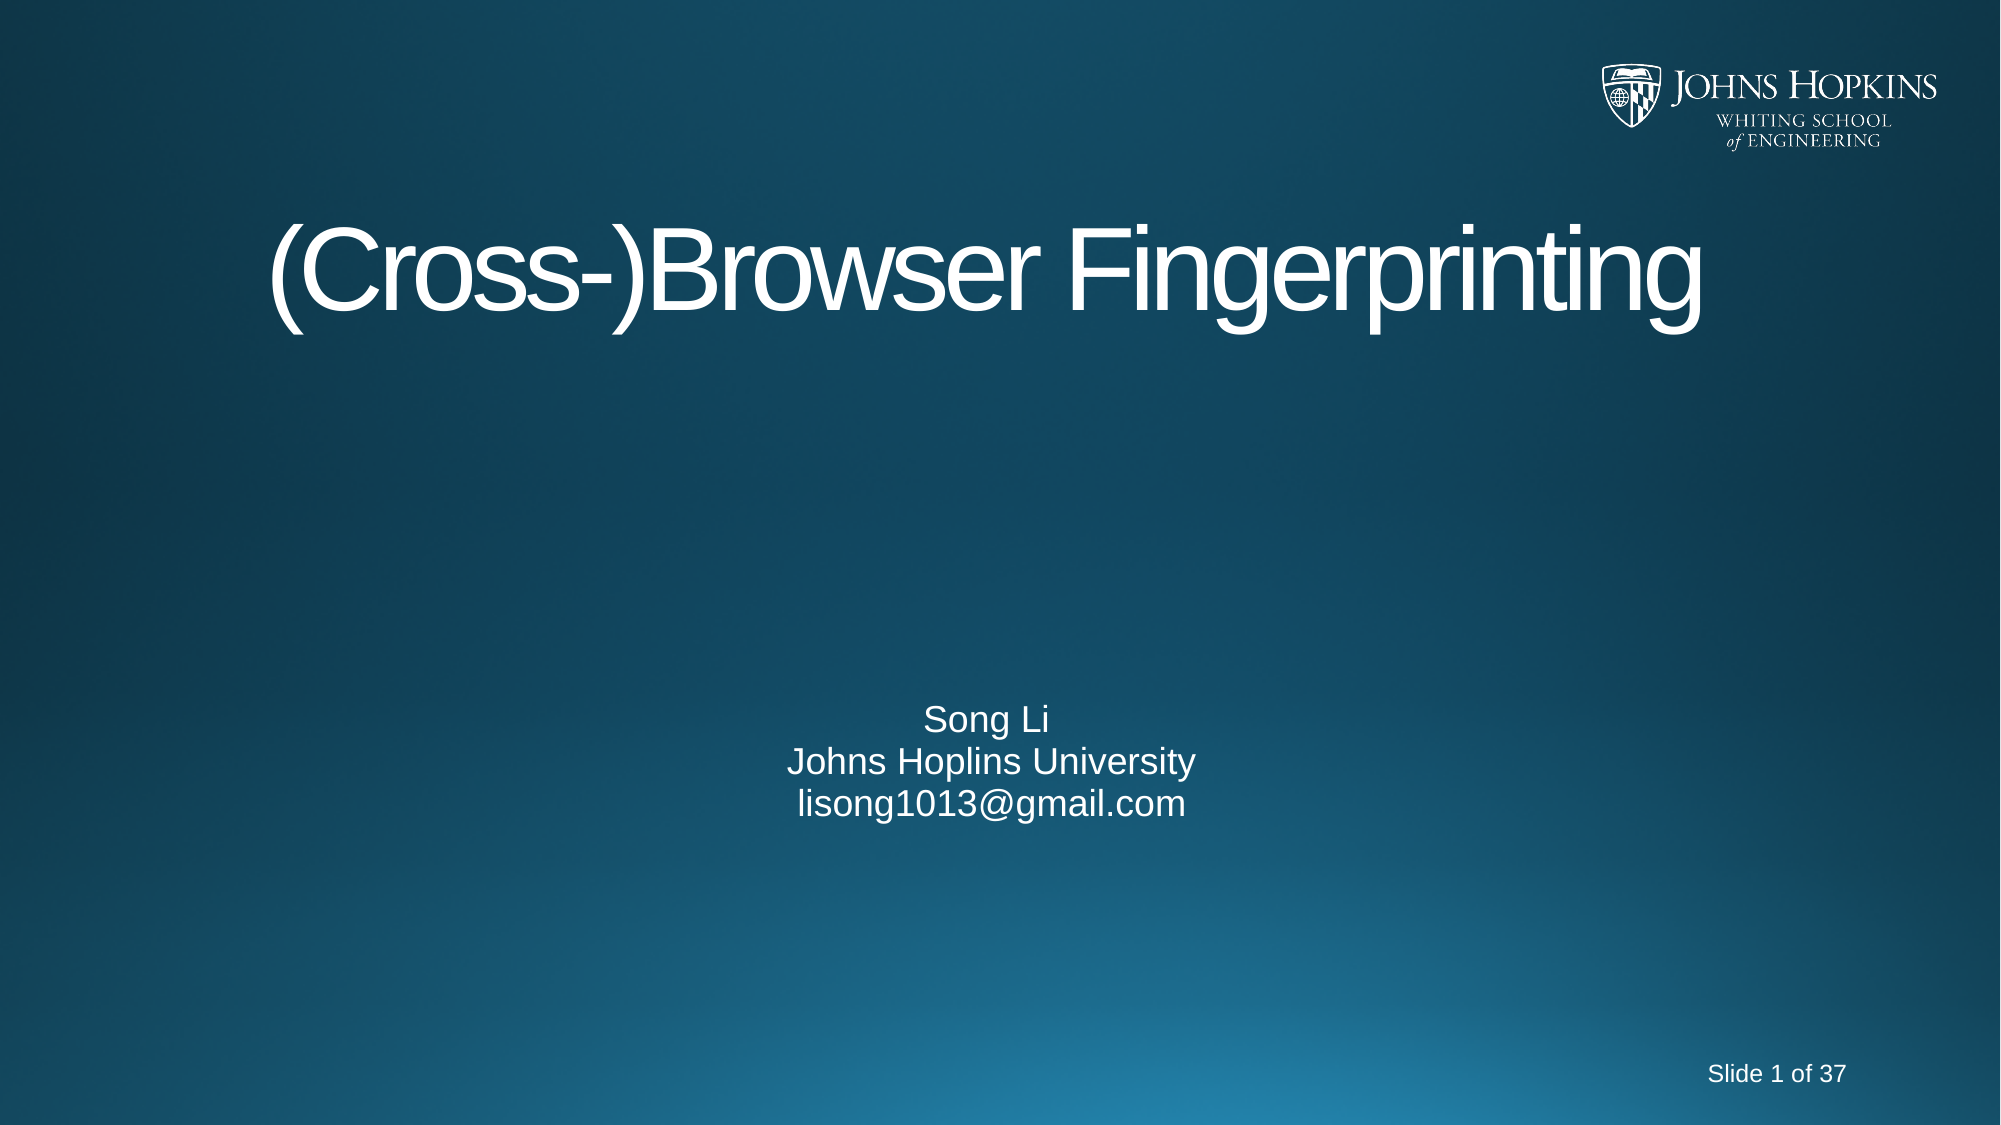

# (Cross-)Browser Fingerprinting
|  | Song Li Johns Hoplins University lisong1013@gmail.com |  |
| --- | --- | --- |
Slide 1 of 37